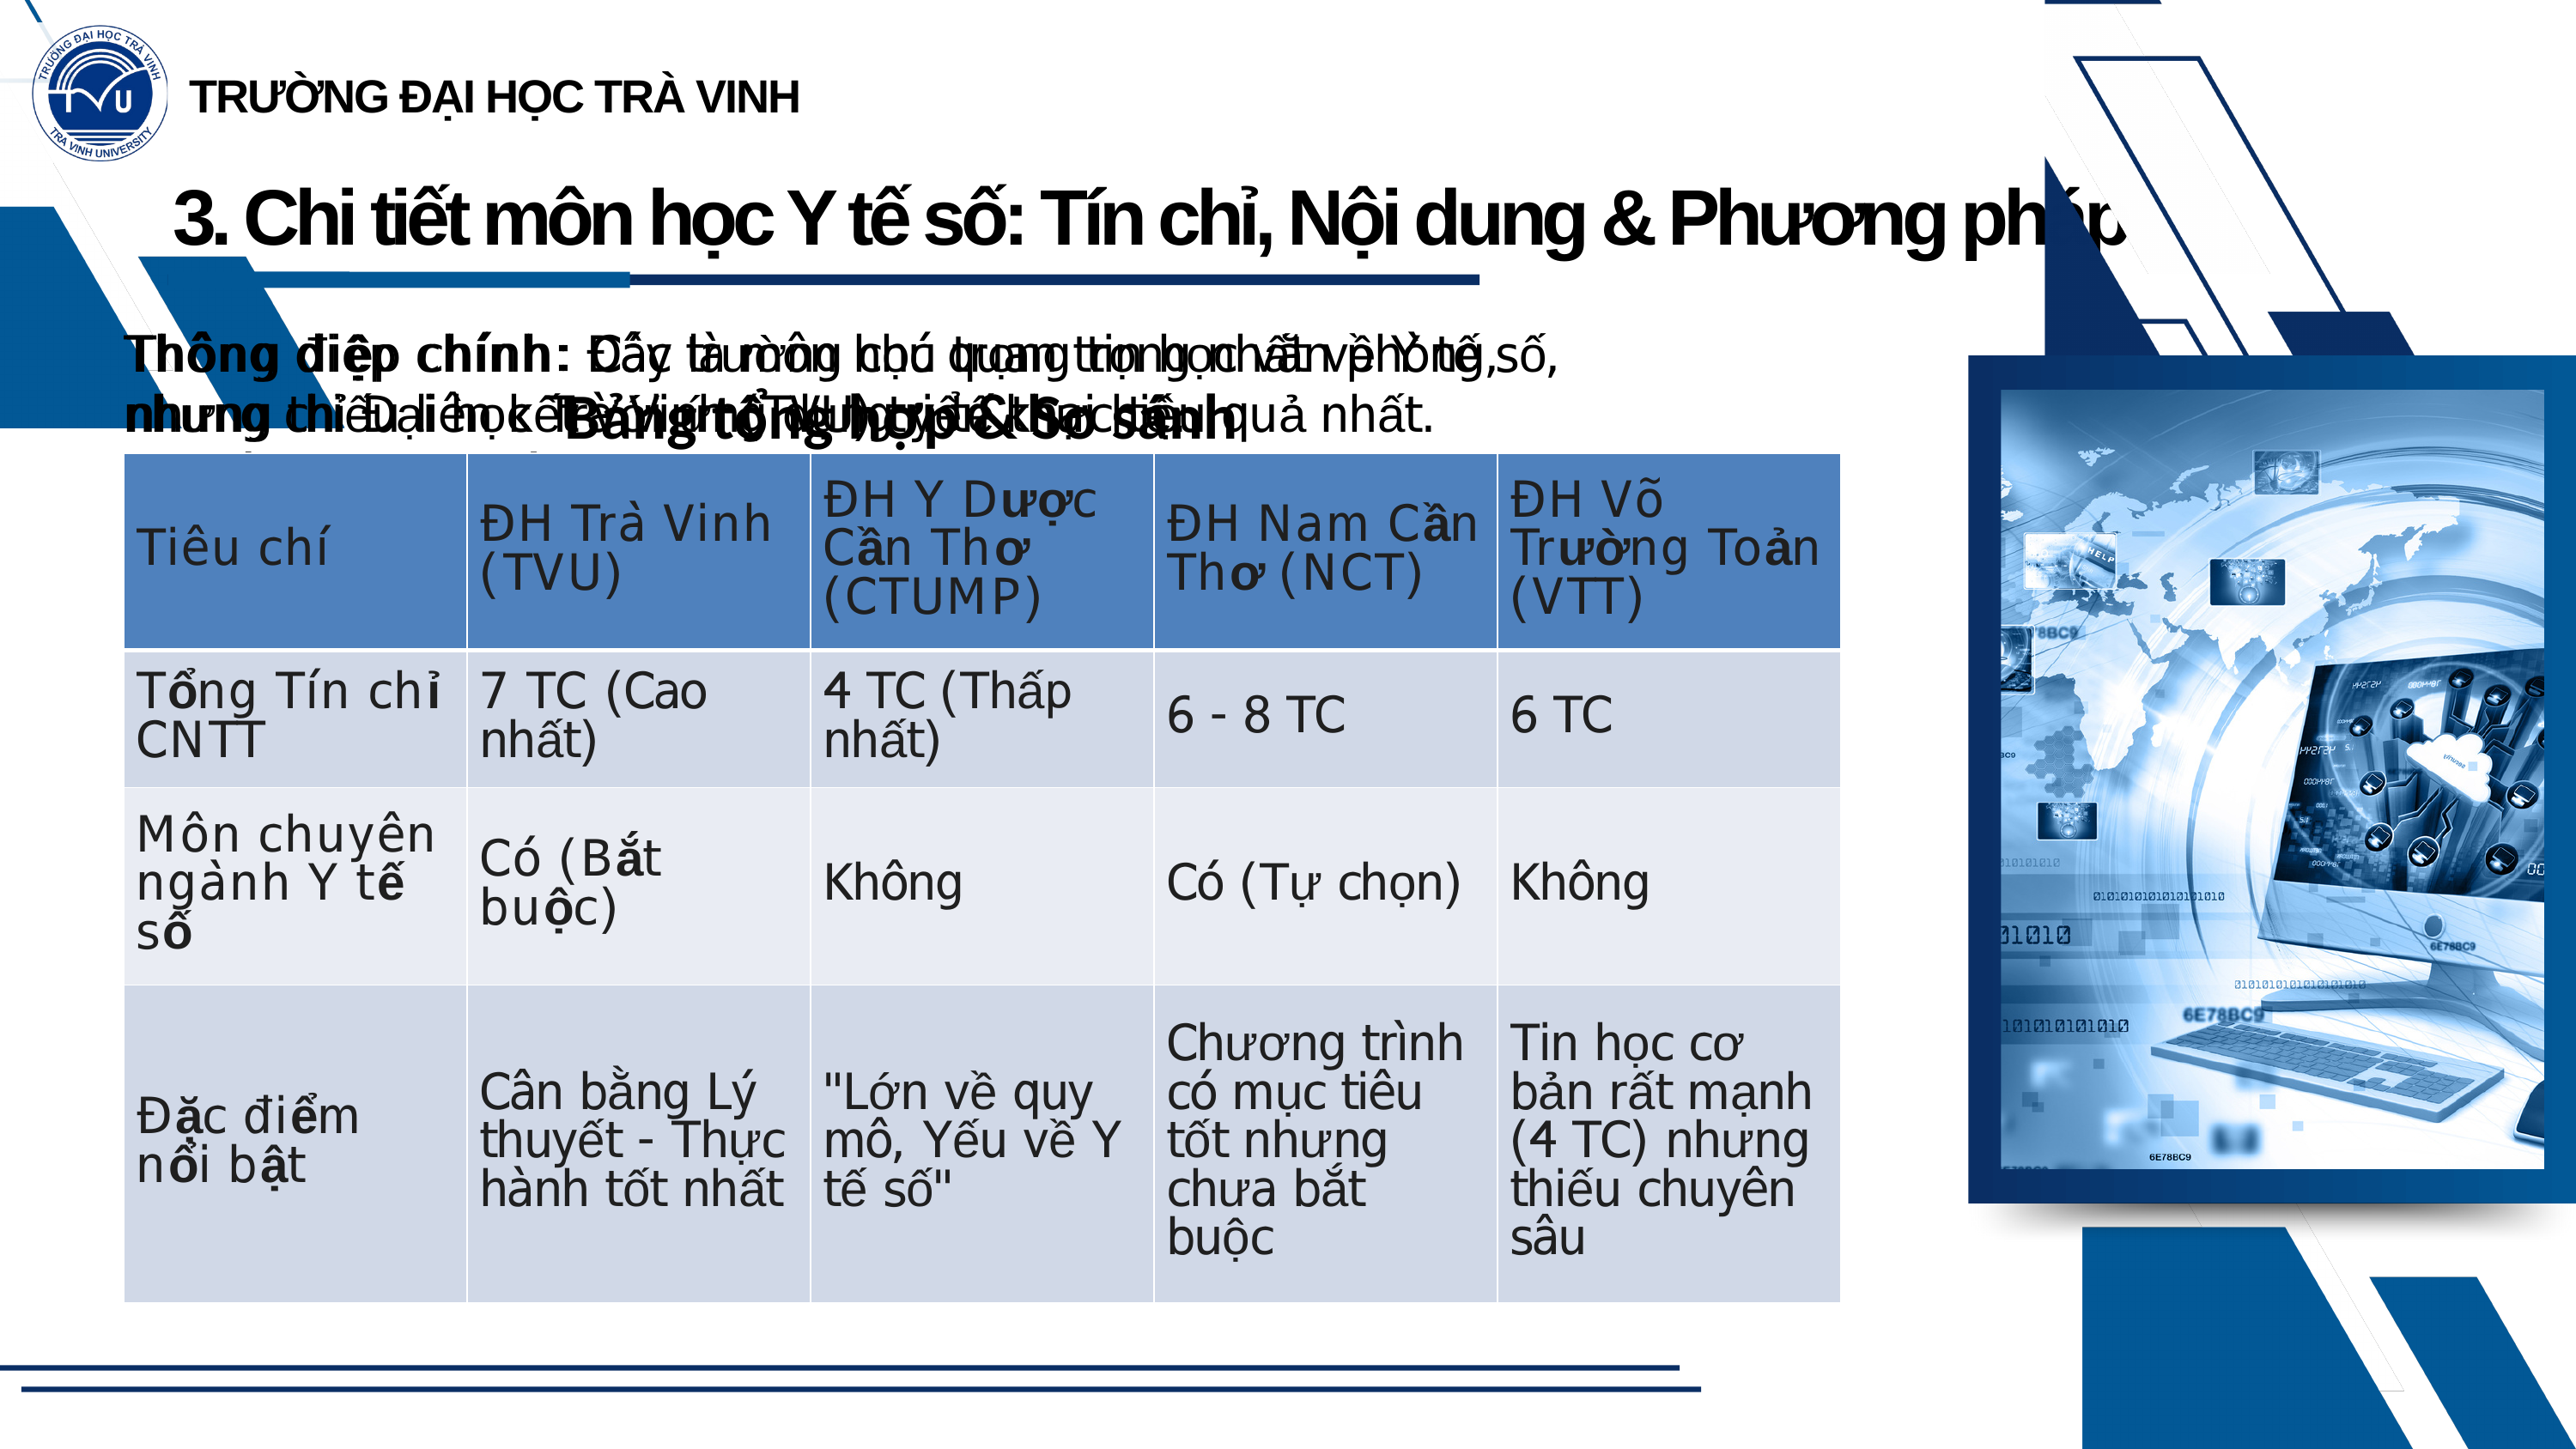

TRƯỜNG ĐẠI HỌC TRÀ VINH
3. Chi tiết môn học Y tế số: Tín chỉ, Nội dung & Phương pháp

Bảng tổng hợp & So sánh
Thông điệp chính: Đây là môn học quan trọng nhất về Y tế số, nhưng chỉ Đại học Trà Vinh (TVU) triển khai hiệu quả nhất.
1. Tại Đại học Trà Vinh (TVU):
Tín chỉ: 2 TC (Bắt buộc).
Nội dung: Hệ thống thông tin bệnh viện (HIS), Bệnh án điện tử (EMR), Tra cứu thông tin y khoa trực tuyến.
Phương pháp: 1 Lý thuyết : 1 Thực hành (50/50). Sinh viên thực hành trực tiếp trên phần mềm.
Đánh giá: Mô hình tốt nhất hiện nay.
2. Tại Đại học Nam Cần Thơ (NCT):
Tín chỉ: 2 TC.
Nội dung: Tương tự TVU.
Hạn chế: Là môn Tự chọn (chỉ dành cho SV không làm khóa luận) và học rất muộn (Năm thứ 6).
Thông điệp chính: Các trường chú trọng tin học văn phòng, nhưng thiếu liên kết với ứng dụng y tế thực tế.
1. Môn Tin học Đại cương (Cơ bản):
Đại học Võ Trường Toản (VTT): 4 TC (Cao nhất). Tỷ lệ 50% thực hành. Tập trung kỹ năng văn phòng.
TVU & NCT: 3 TC. TVU chú trọng thực hành (2/3 thời lượng).
CTUMP: 2 TC. Mức cơ bản nhất, không có nội dung y tế.
2. Môn Xác suất - Thống kê Y học:
Nội dung: Phân tích số liệu y tế (nền tảng cho nghiên cứu khoa học).
Phương pháp giảng dạy:
TVU & CTUMP (2 TC): Có kết hợp thực hành phần mềm (SPSS/Excel).
NCT (3 TC) & VTT (2 TC): Thuần Lý thuyết (100%), thiếu thực hành phần mềm.

| Tiêu chí | ĐH Trà Vinh (TVU) | ĐH Y Dược Cần Thơ (CTUMP) | ĐH Nam Cần Thơ (NCT) | ĐH Võ Trường Toản (VTT) |
| --- | --- | --- | --- | --- |
| Tổng Tín chỉ CNTT | 7 TC (Cao nhất) | 4 TC (Thấp nhất) | 6 - 8 TC | 6 TC |
| Môn chuyên ngành Y tế số | Có (Bắt buộc) | Không | Có (Tự chọn) | Không |
| Đặc điểm nổi bật | Cân bằng Lý thuyết - Thực hành tốt nhất | "Lớn về quy mô, Yếu về Y tế số" | Chương trình có mục tiêu tốt nhưng chưa bắt buộc | Tin học cơ bản rất mạnh (4 TC) nhưng thiếu chuyên sâu |